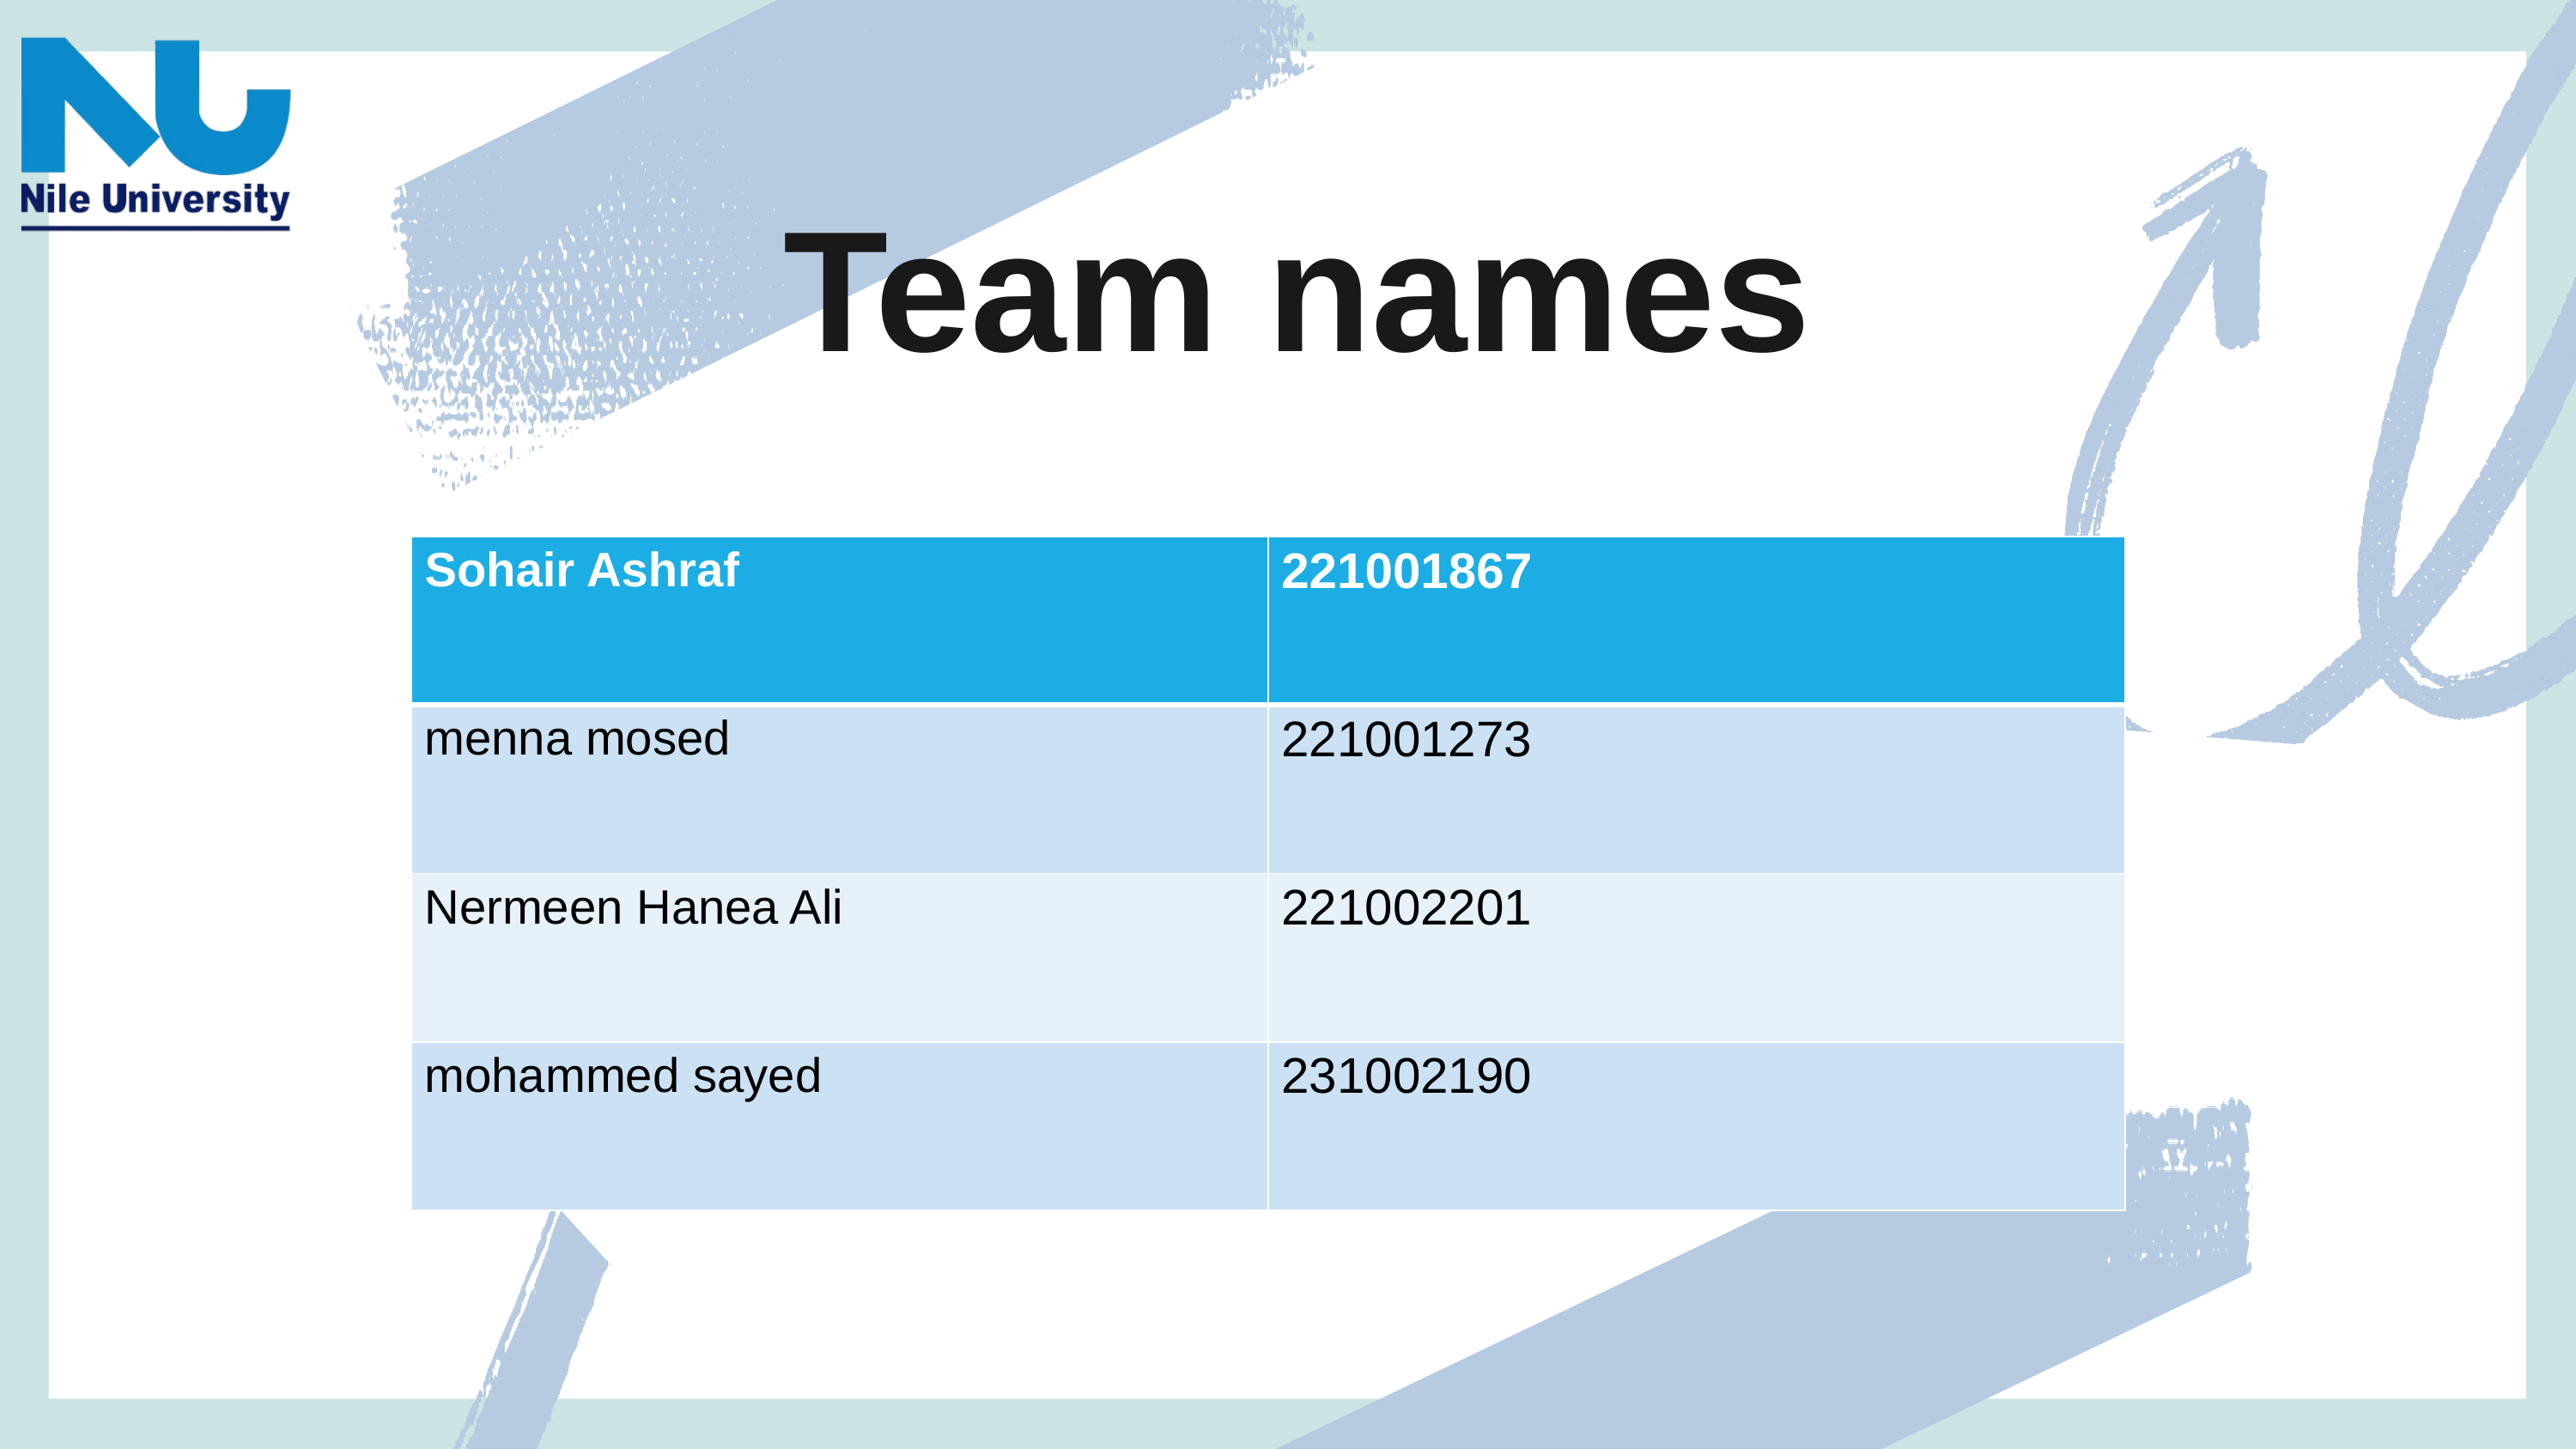

Team names
| Sohair Ashraf | 221001867 |
| --- | --- |
| menna mosed | 221001273 |
| Nermeen Hanea Ali | 221002201 |
| mohammed sayed | 231002190 |